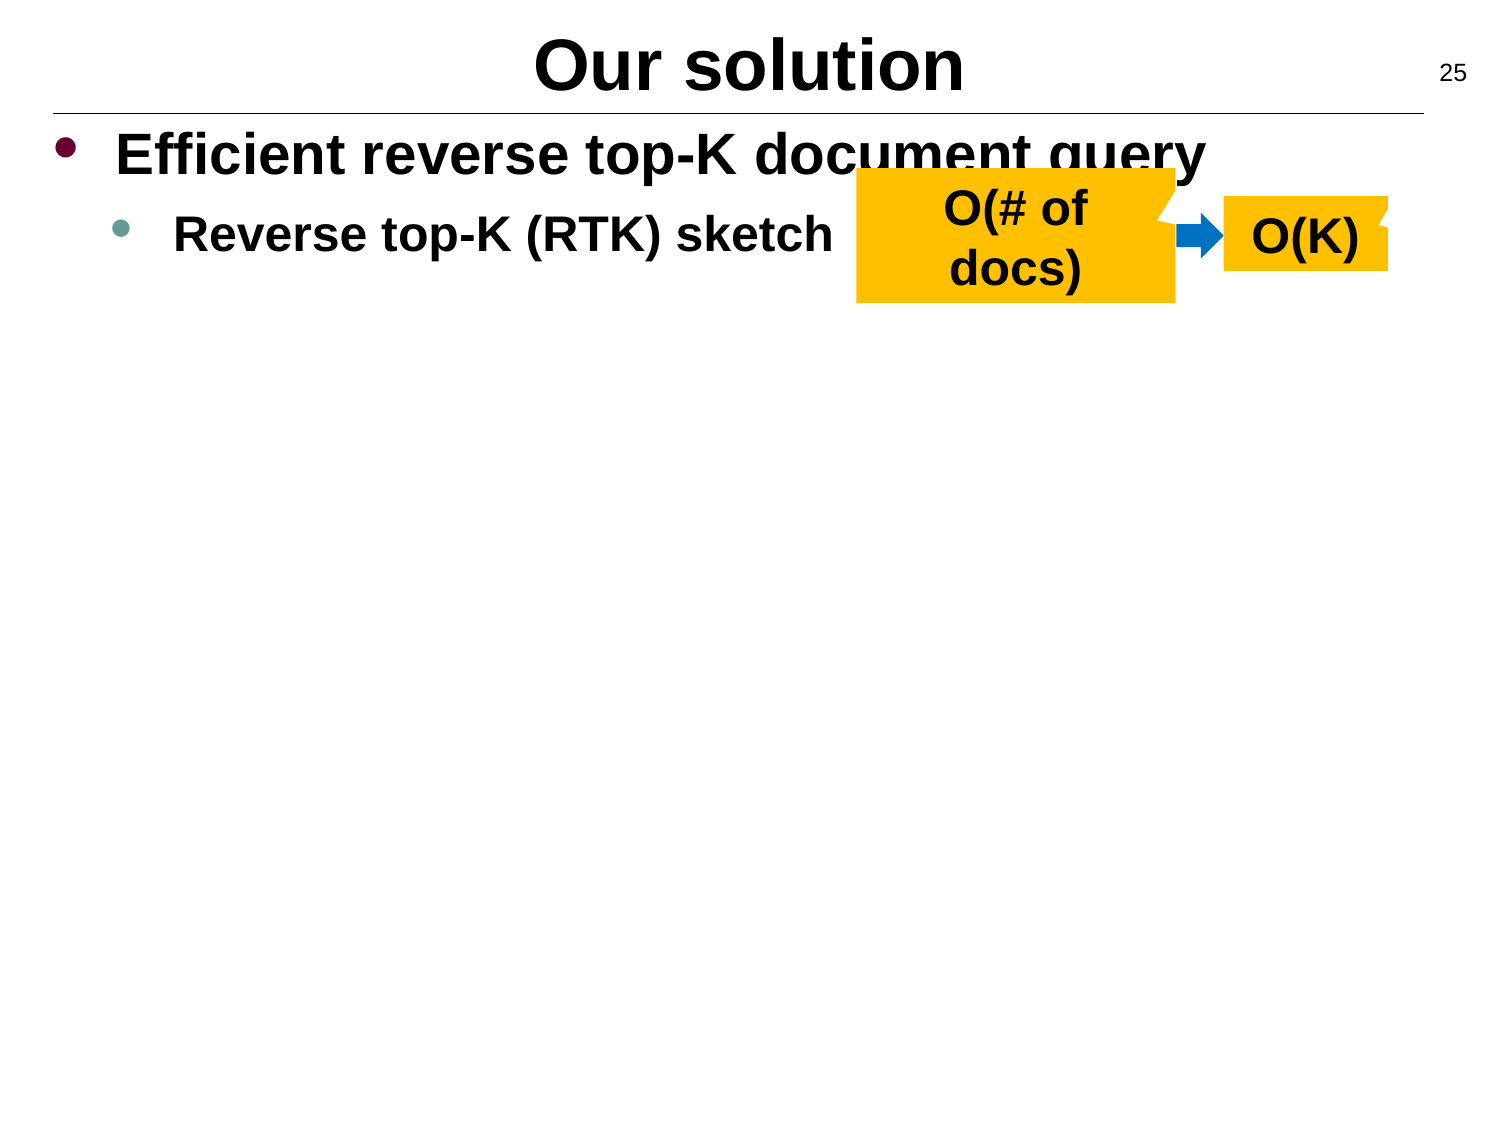

# Our solution

25
Efficient reverse top-K document query
Reverse top-K (RTK) sketch

O(K)
O(# of docs)